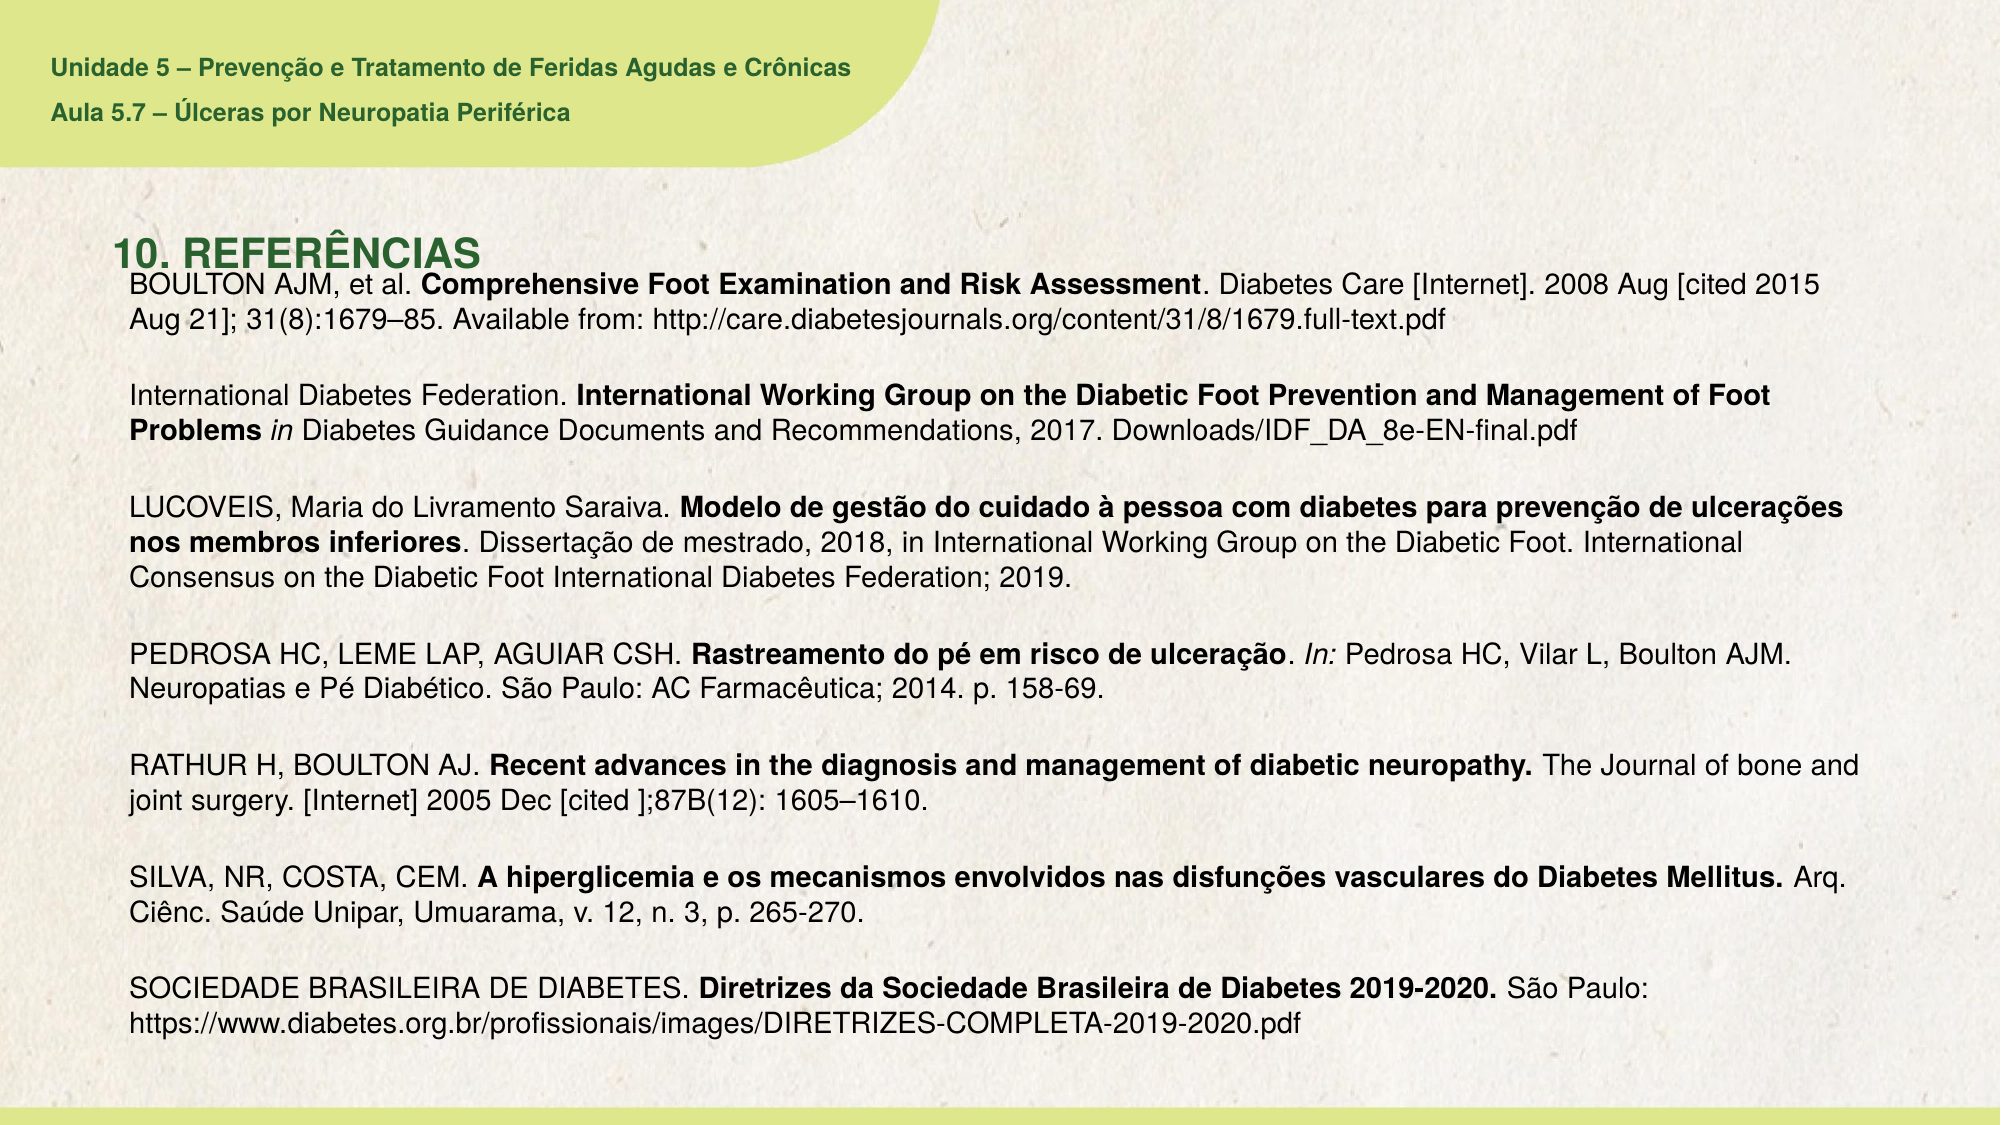

10. REFERÊNCIAS
BOULTON AJM, et al. Comprehensive Foot Examination and Risk Assessment. Diabetes Care [Internet]. 2008 Aug [cited 2015 Aug 21]; 31(8):1679–85. Available from: http://care.diabetesjournals.org/content/31/8/1679.full-text.pdf
International Diabetes Federation. International Working Group on the Diabetic Foot Prevention and Management of Foot Problems in Diabetes Guidance Documents and Recommendations, 2017. Downloads/IDF_DA_8e-EN-final.pdf
LUCOVEIS, Maria do Livramento Saraiva. Modelo de gestão do cuidado à pessoa com diabetes para prevenção de ulcerações nos membros inferiores. Dissertação de mestrado, 2018, in International Working Group on the Diabetic Foot. International Consensus on the Diabetic Foot International Diabetes Federation; 2019.
PEDROSA HC, LEME LAP, AGUIAR CSH. Rastreamento do pé em risco de ulceração. In: Pedrosa HC, Vilar L, Boulton AJM. Neuropatias e Pé Diabético. São Paulo: AC Farmacêutica; 2014. p. 158-69.
RATHUR H, BOULTON AJ. Recent advances in the diagnosis and management of diabetic neuropathy. The Journal of bone and joint surgery. [Internet] 2005 Dec [cited ];87B(12): 1605–1610.
SILVA, NR, COSTA, CEM. A hiperglicemia e os mecanismos envolvidos nas disfunções vasculares do Diabetes Mellitus. Arq. Ciênc. Saúde Unipar, Umuarama, v. 12, n. 3, p. 265-270.
SOCIEDADE BRASILEIRA DE DIABETES. Diretrizes da Sociedade Brasileira de Diabetes 2019-2020. São Paulo: https://www.diabetes.org.br/profissionais/images/DIRETRIZES-COMPLETA-2019-2020.pdf